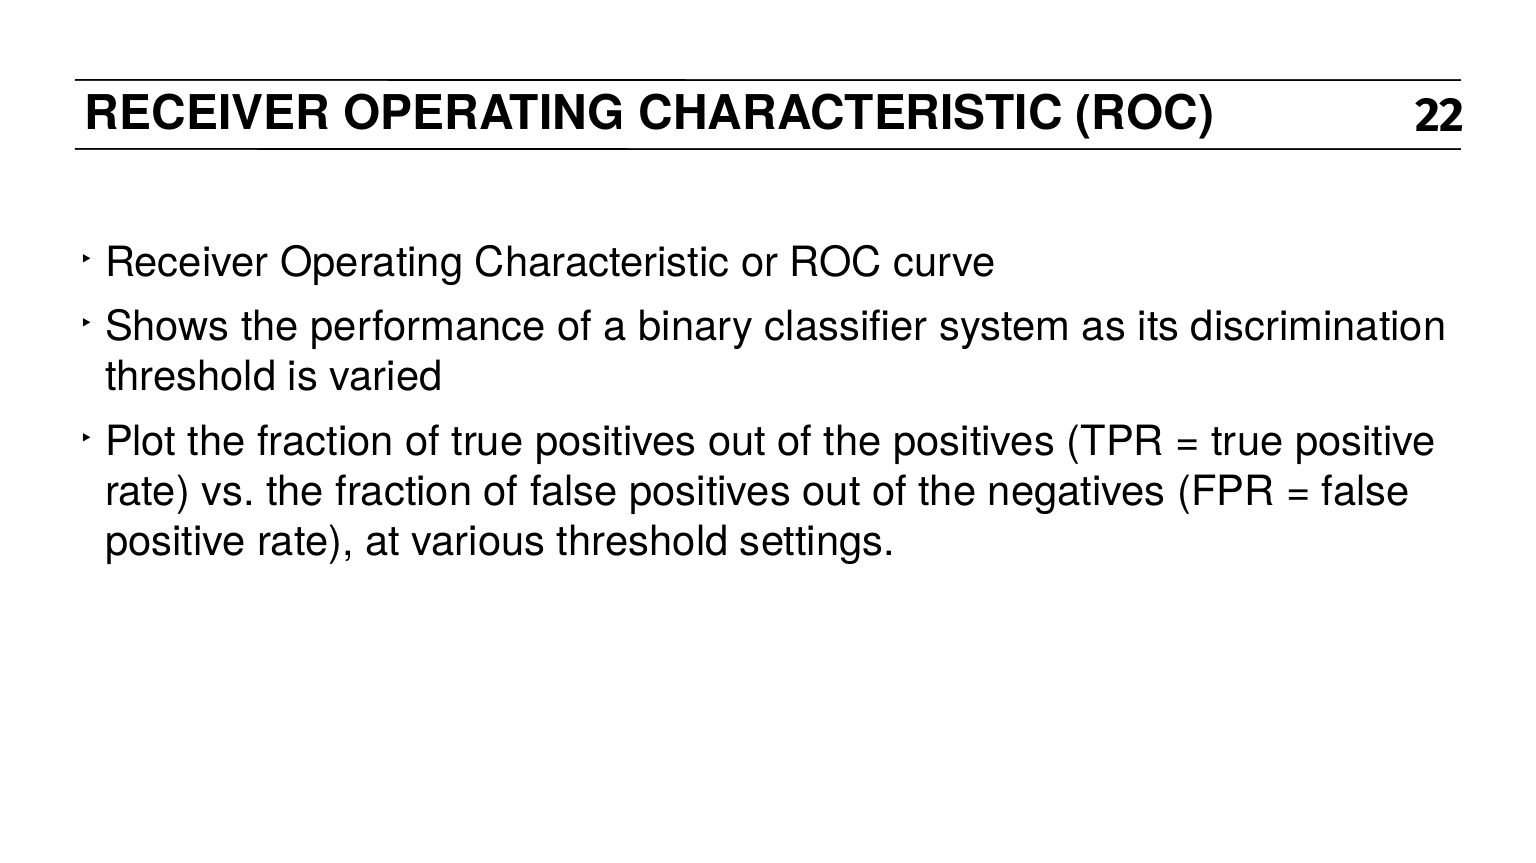

# RECEIVER OPERATING CHARACTERISTIC (ROC)
22

Receiver Operating Characteristic or ROC curve
Shows the performance of a binary classifier system as its discrimination threshold is varied
Plot the fraction of true positives out of the positives (TPR = true positive rate) vs. the fraction of false positives out of the negatives (FPR = false positive rate), at various threshold settings.